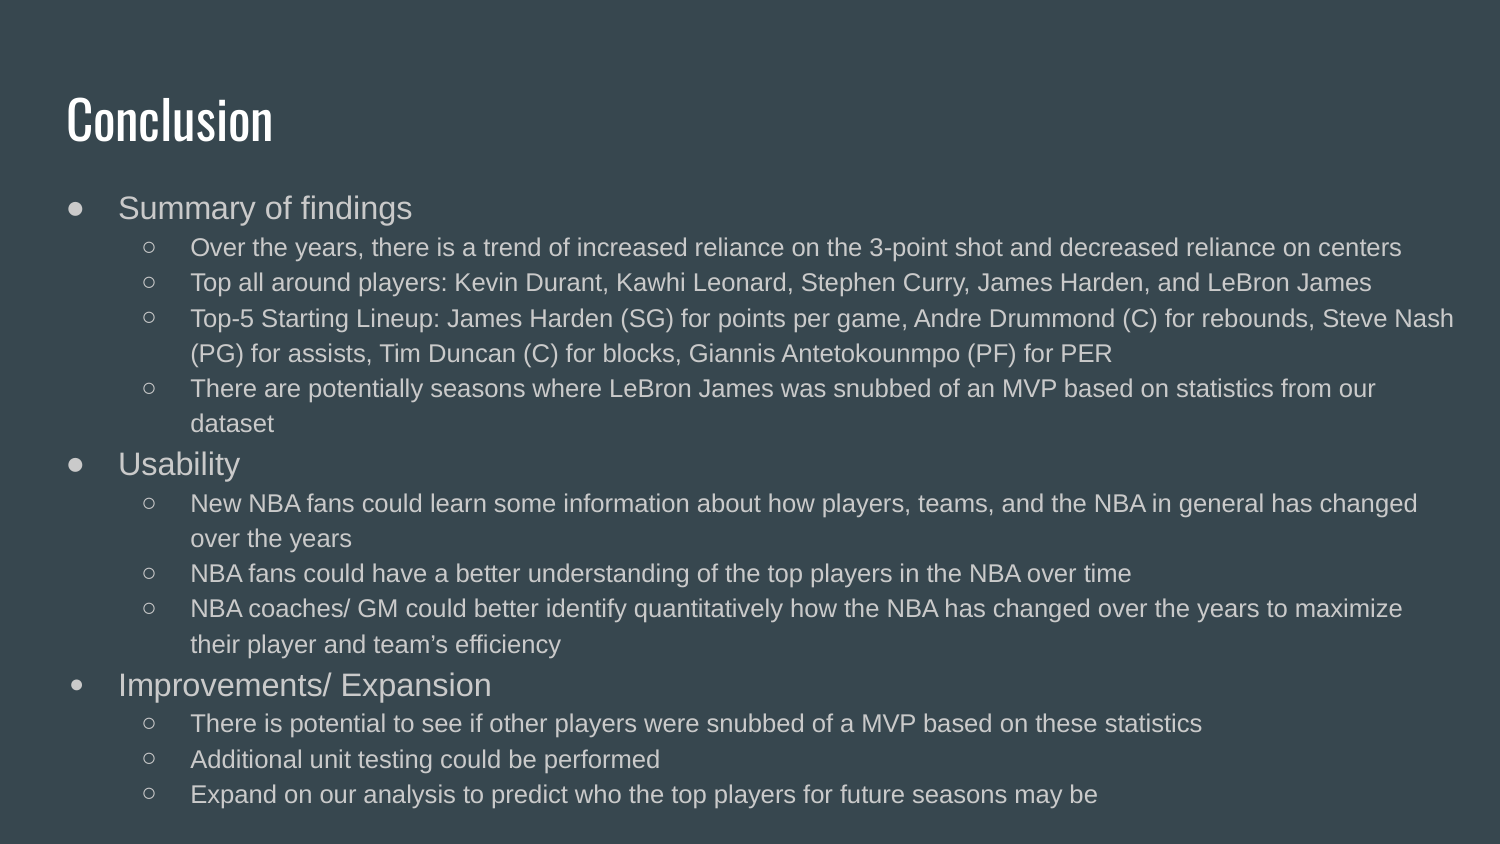

# Conclusion
Summary of findings
Over the years, there is a trend of increased reliance on the 3-point shot and decreased reliance on centers
Top all around players: Kevin Durant, Kawhi Leonard, Stephen Curry, James Harden, and LeBron James
Top-5 Starting Lineup: James Harden (SG) for points per game, Andre Drummond (C) for rebounds, Steve Nash (PG) for assists, Tim Duncan (C) for blocks, Giannis Antetokounmpo (PF) for PER
There are potentially seasons where LeBron James was snubbed of an MVP based on statistics from our dataset
Usability
New NBA fans could learn some information about how players, teams, and the NBA in general has changed over the years
NBA fans could have a better understanding of the top players in the NBA over time
NBA coaches/ GM could better identify quantitatively how the NBA has changed over the years to maximize their player and team’s efficiency
Improvements/ Expansion
There is potential to see if other players were snubbed of a MVP based on these statistics
Additional unit testing could be performed
Expand on our analysis to predict who the top players for future seasons may be